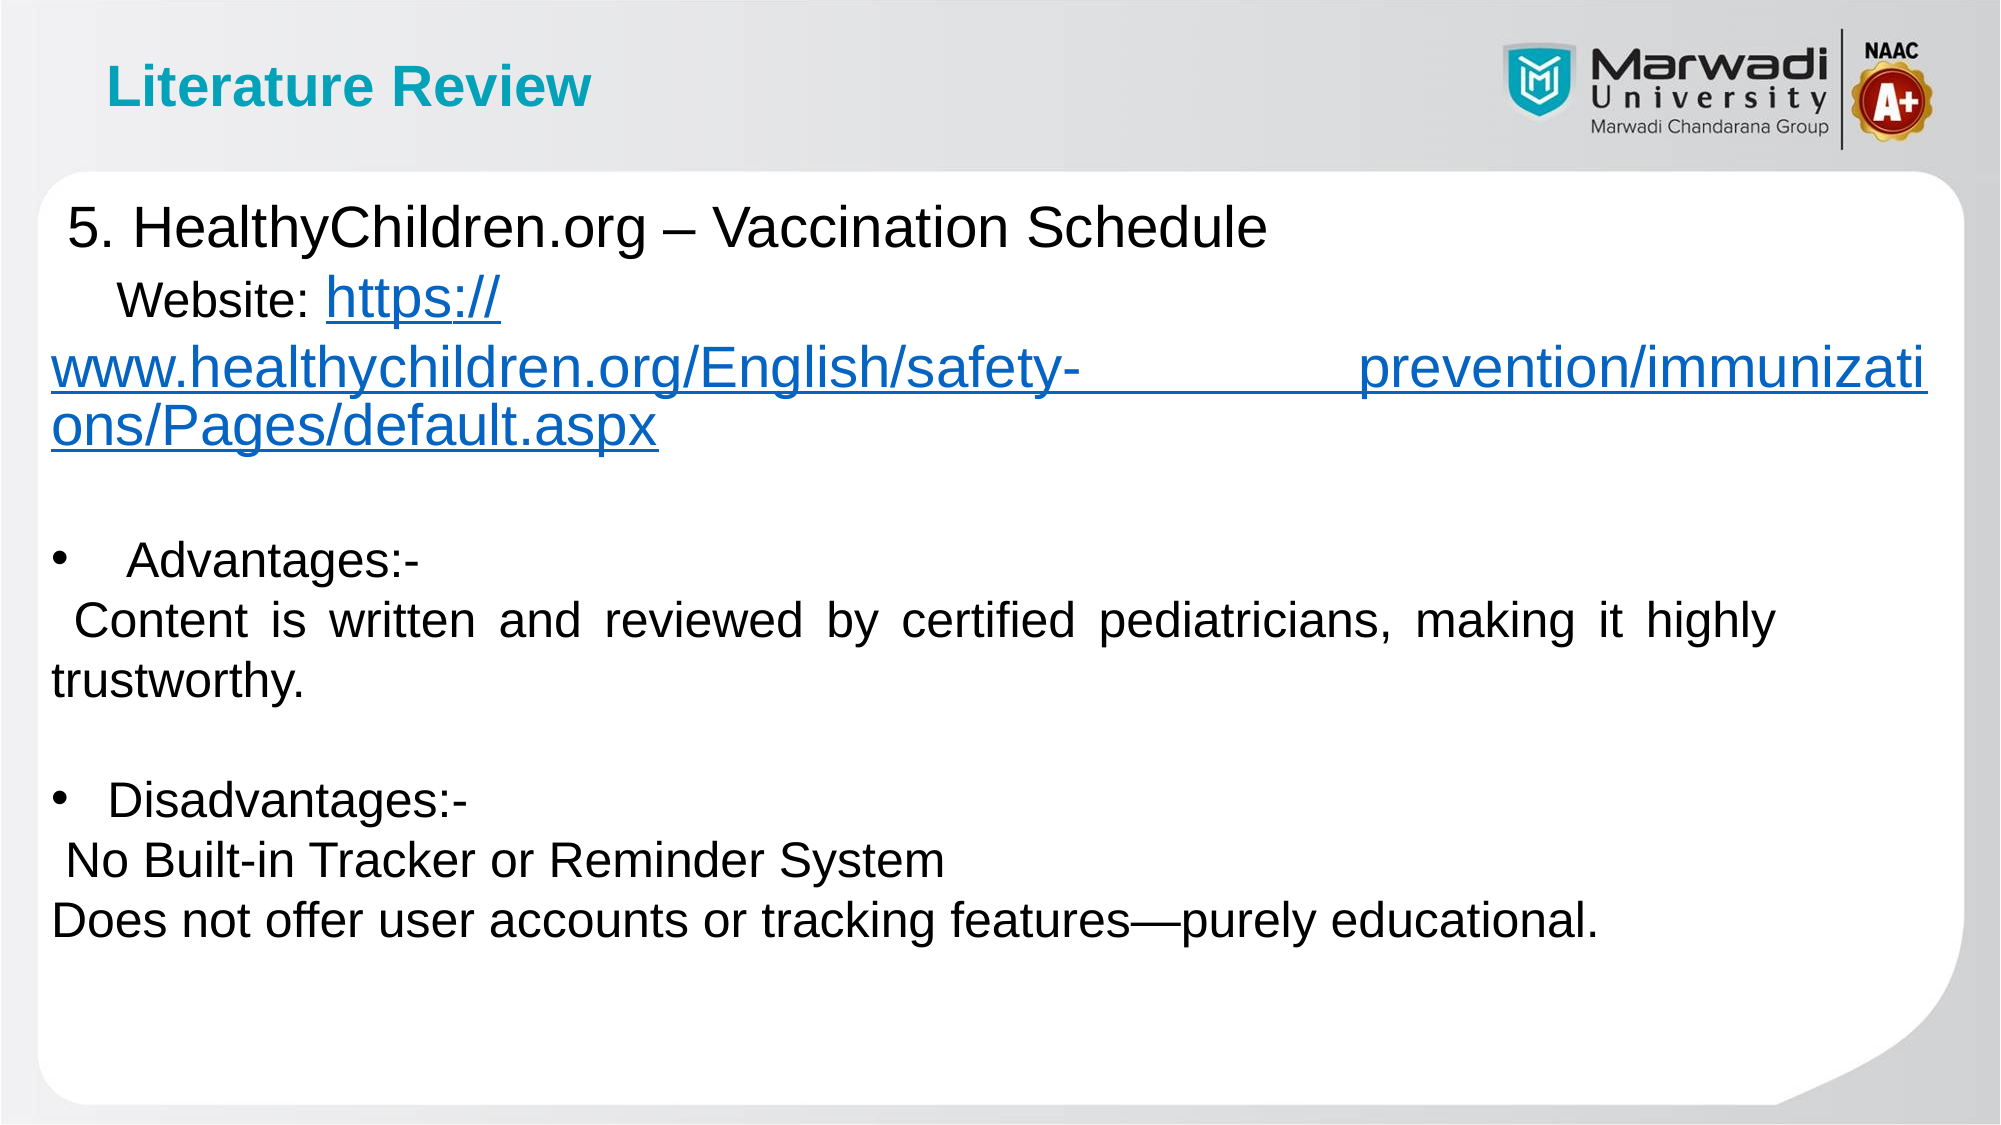

# Literature Review
 5. HealthyChildren.org – Vaccination Schedule
    Website: https://www.healthychildren.org/English/safety-                 prevention/immunizations/Pages/default.aspx

Advantages:-
 Content is written and reviewed by certified pediatricians, making it highly        trustworthy.

Disadvantages:-
 No Built-in Tracker or Reminder System
Does not offer user accounts or tracking features—purely educational.